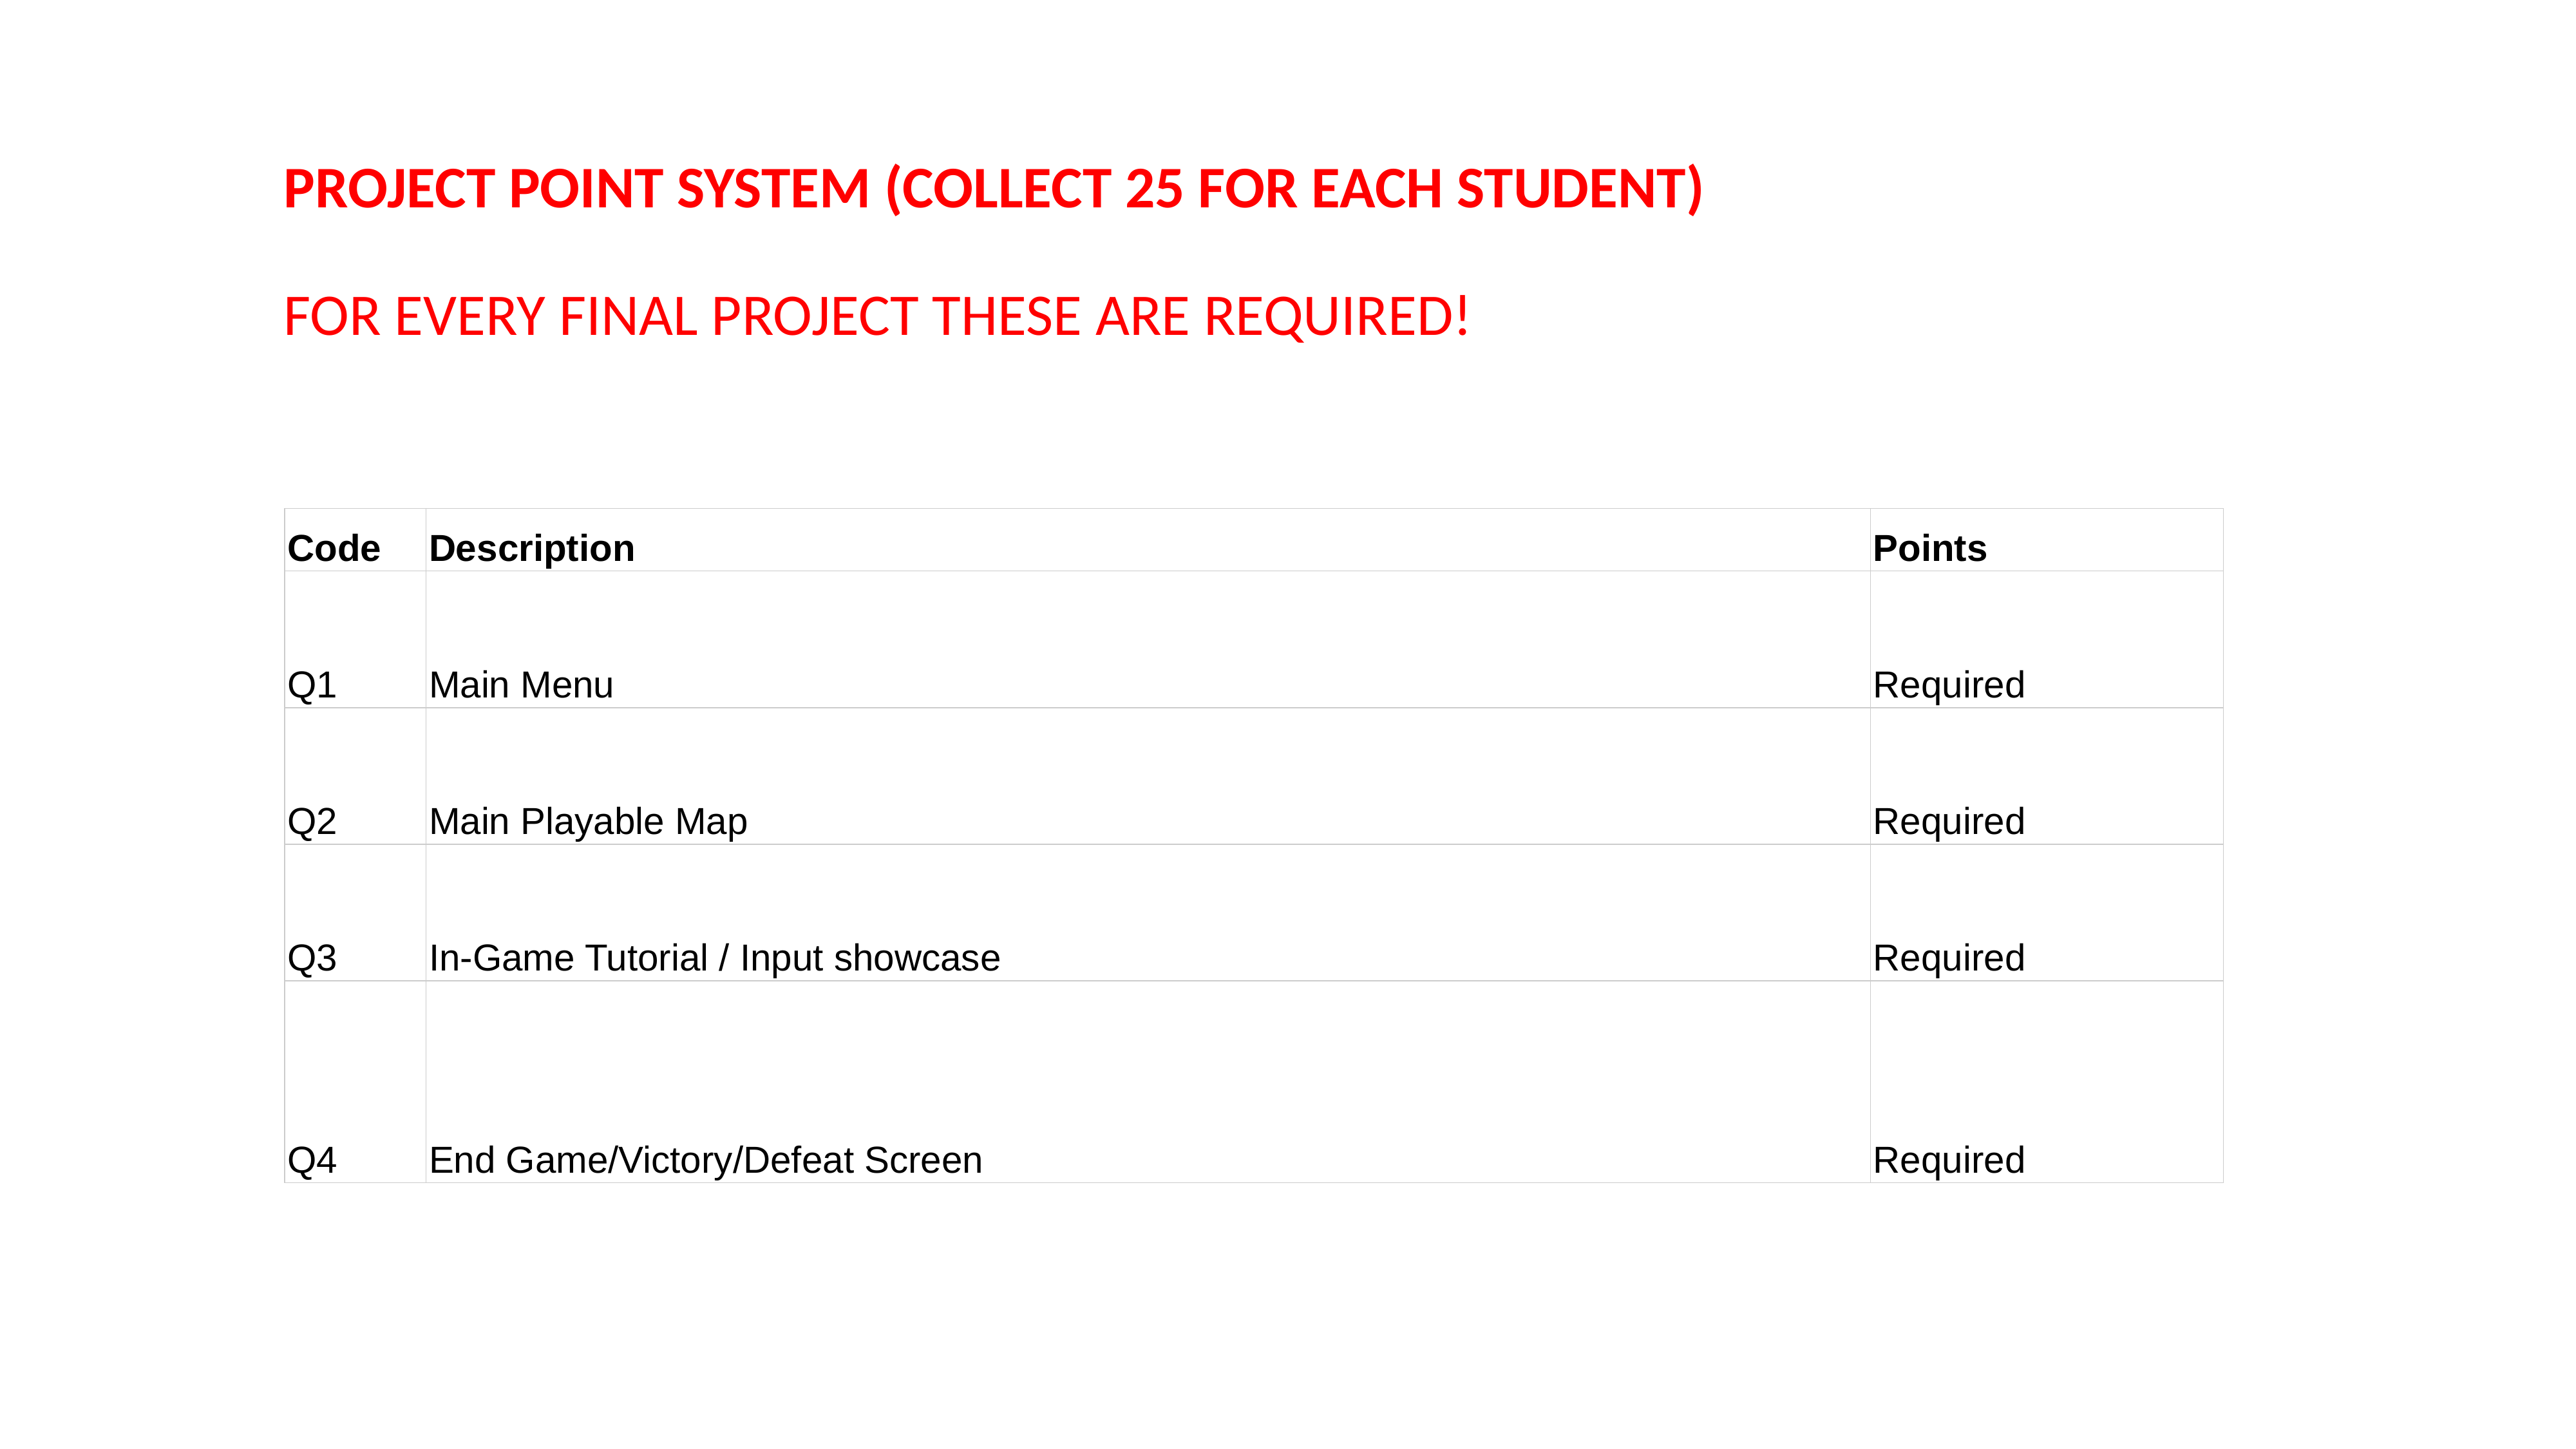

# PROJECT POINT SYSTEM (COLLECT 25 FOR EACH STUDENT) FOR EVERY FINAL PROJECT THESE ARE REQUIRED!

| Code | Description | Points |
| --- | --- | --- |
| Q1 | Main Menu | Required |
| Q2 | Main Playable Map | Required |
| Q3 | In-Game Tutorial / Input showcase | Required |
| Q4 | End Game/Victory/Defeat Screen | Required |